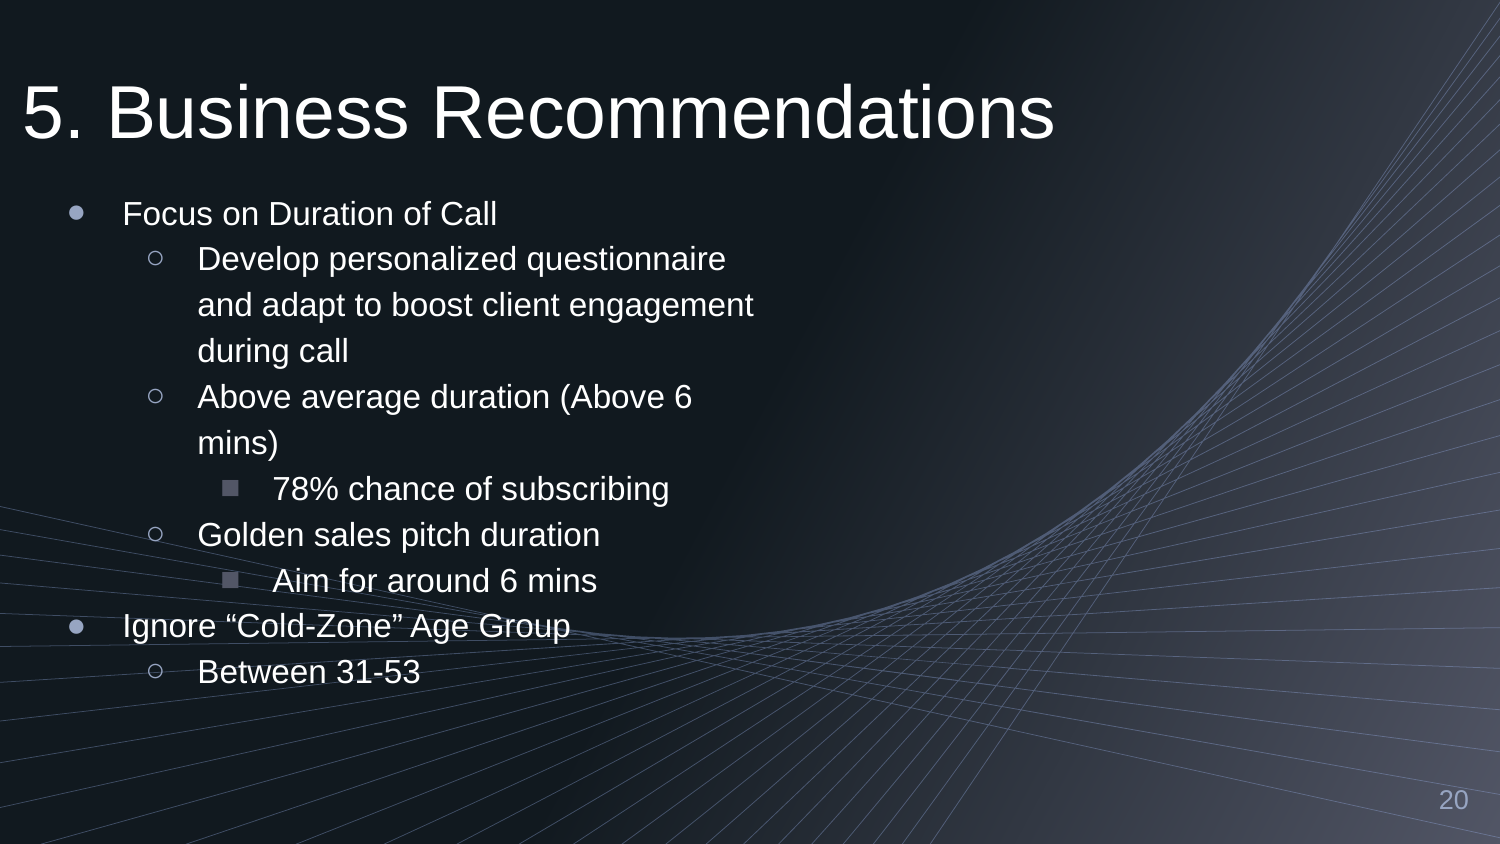

5. Business Recommendations
Focus on Duration of Call
Develop personalized questionnaire and adapt to boost client engagement during call
Above average duration (Above 6 mins)
78% chance of subscribing
Golden sales pitch duration
Aim for around 6 mins
Ignore “Cold-Zone” Age Group
Between 31-53
20